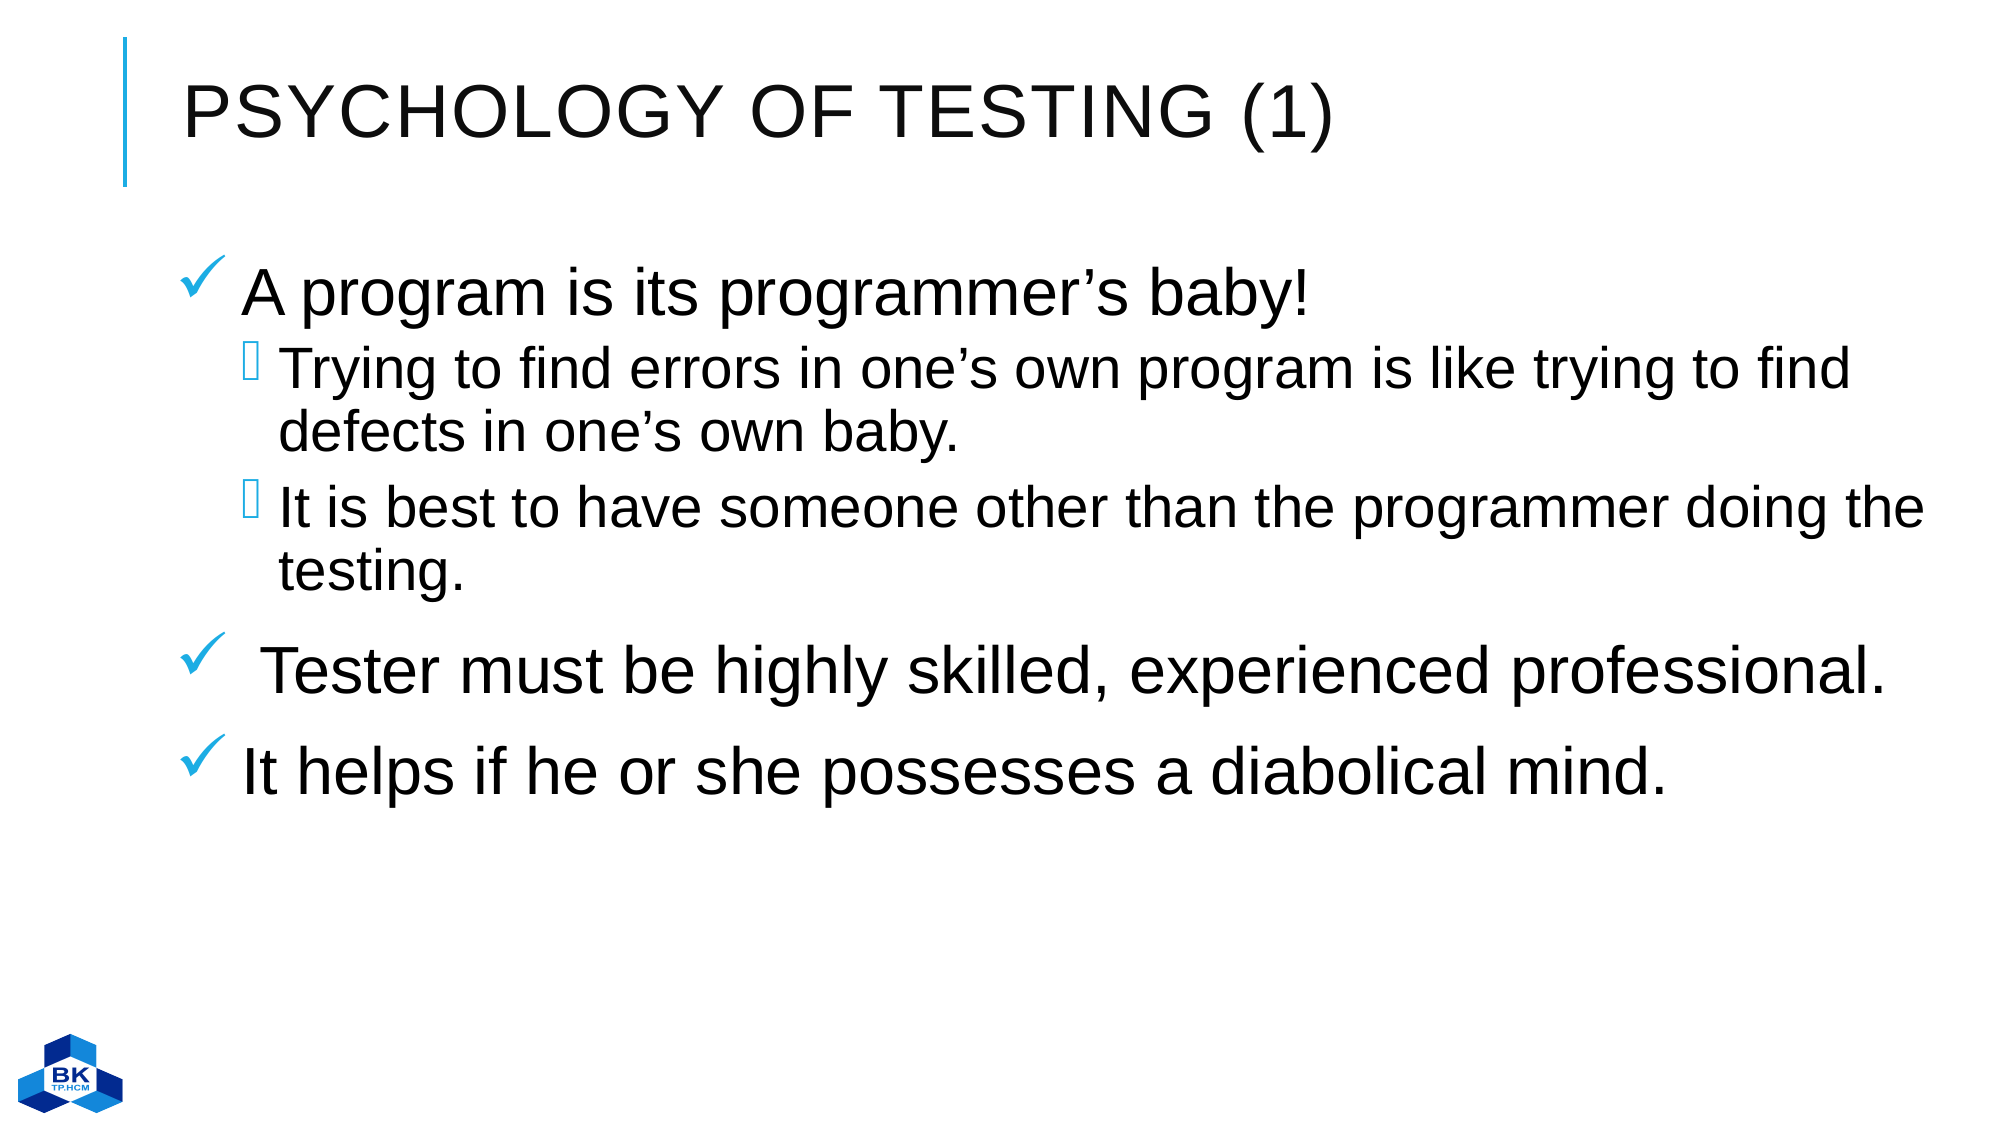

# Psychology of Testing (1)
A program is its programmer’s baby!
Trying to find errors in one’s own program is like trying to find defects in one’s own baby.
It is best to have someone other than the programmer doing the testing.
 Tester must be highly skilled, experienced professional.
It helps if he or she possesses a diabolical mind.